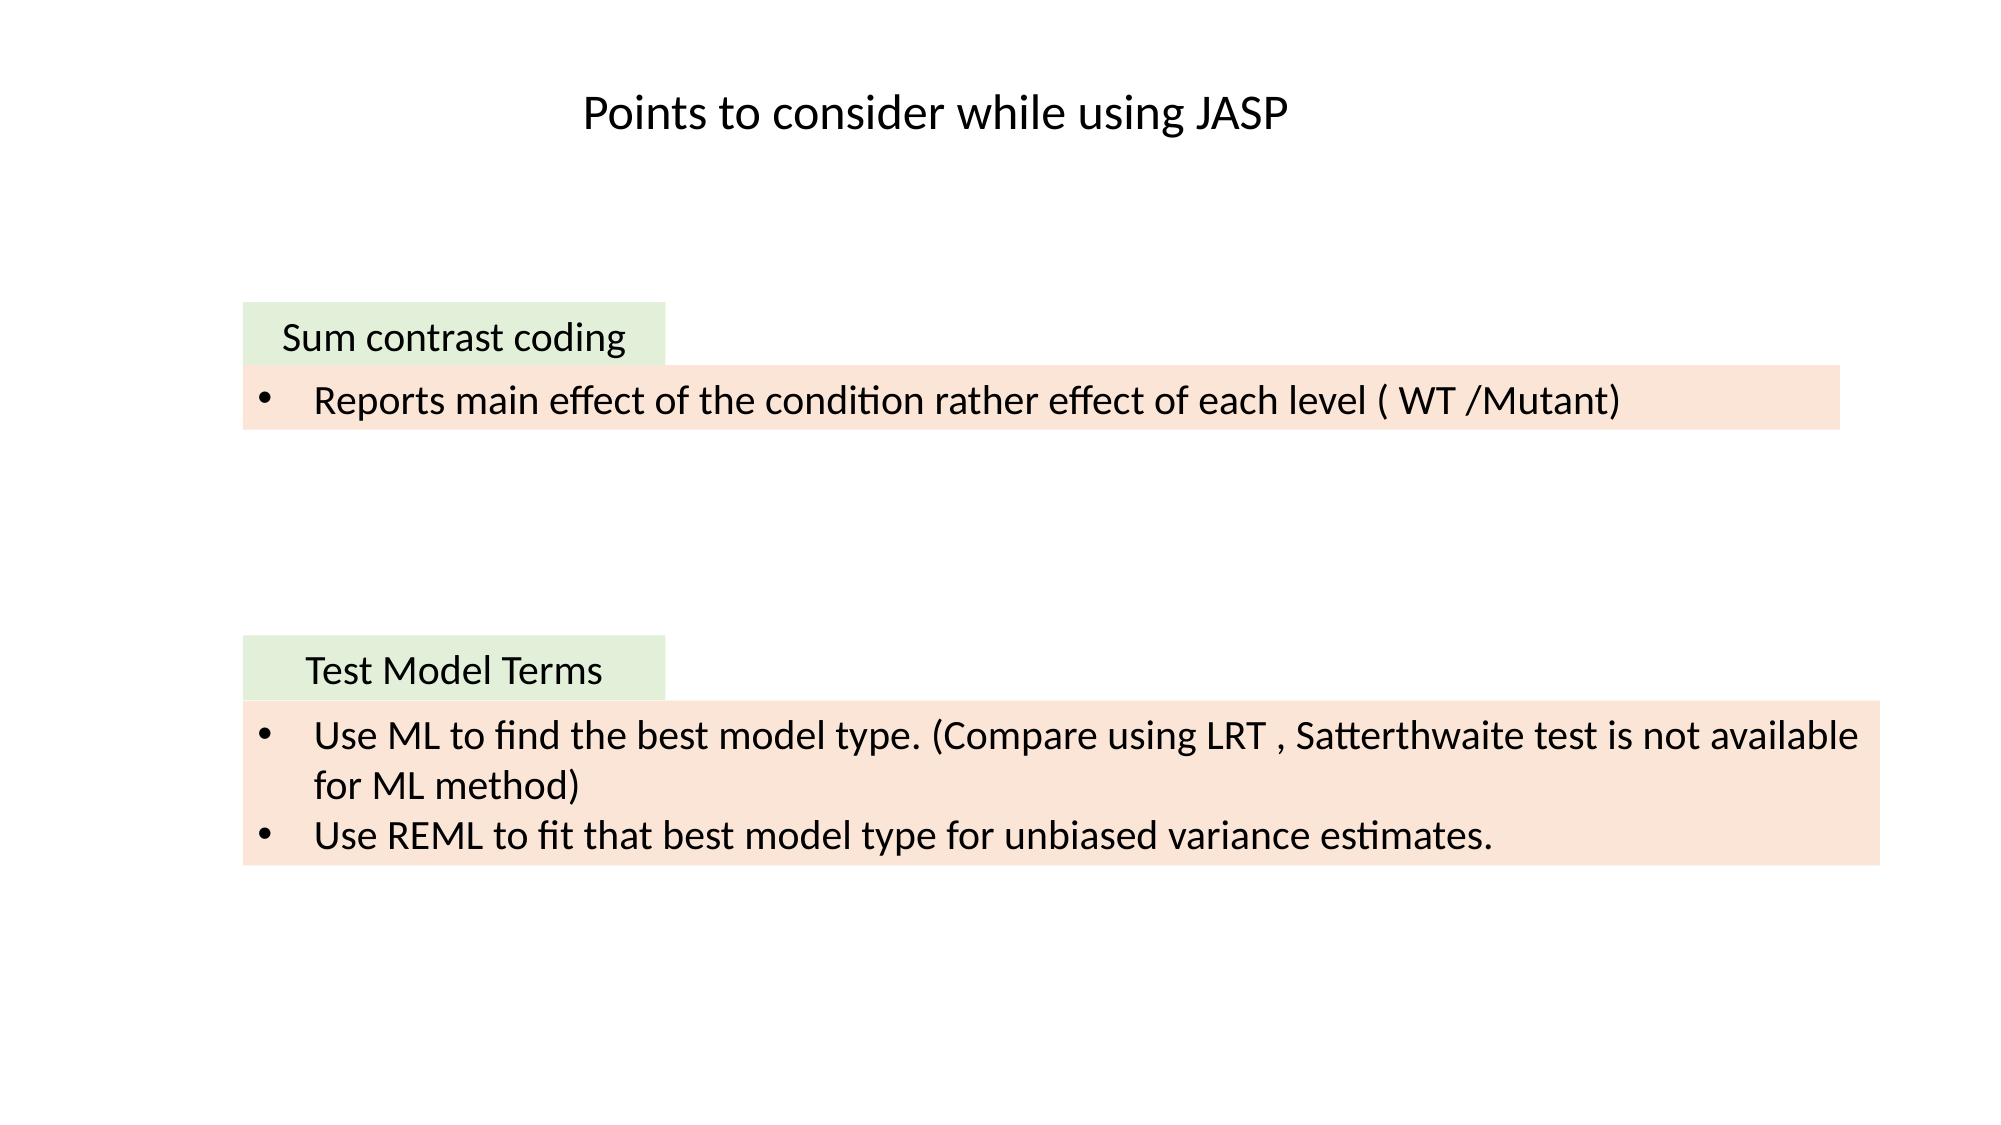

Points to consider while using JASP
Sum contrast coding
Reports main effect of the condition rather effect of each level ( WT /Mutant)
Test Model Terms
Use ML to find the best model type. (Compare using LRT , Satterthwaite test is not available for ML method)
Use REML to fit that best model type for unbiased variance estimates.